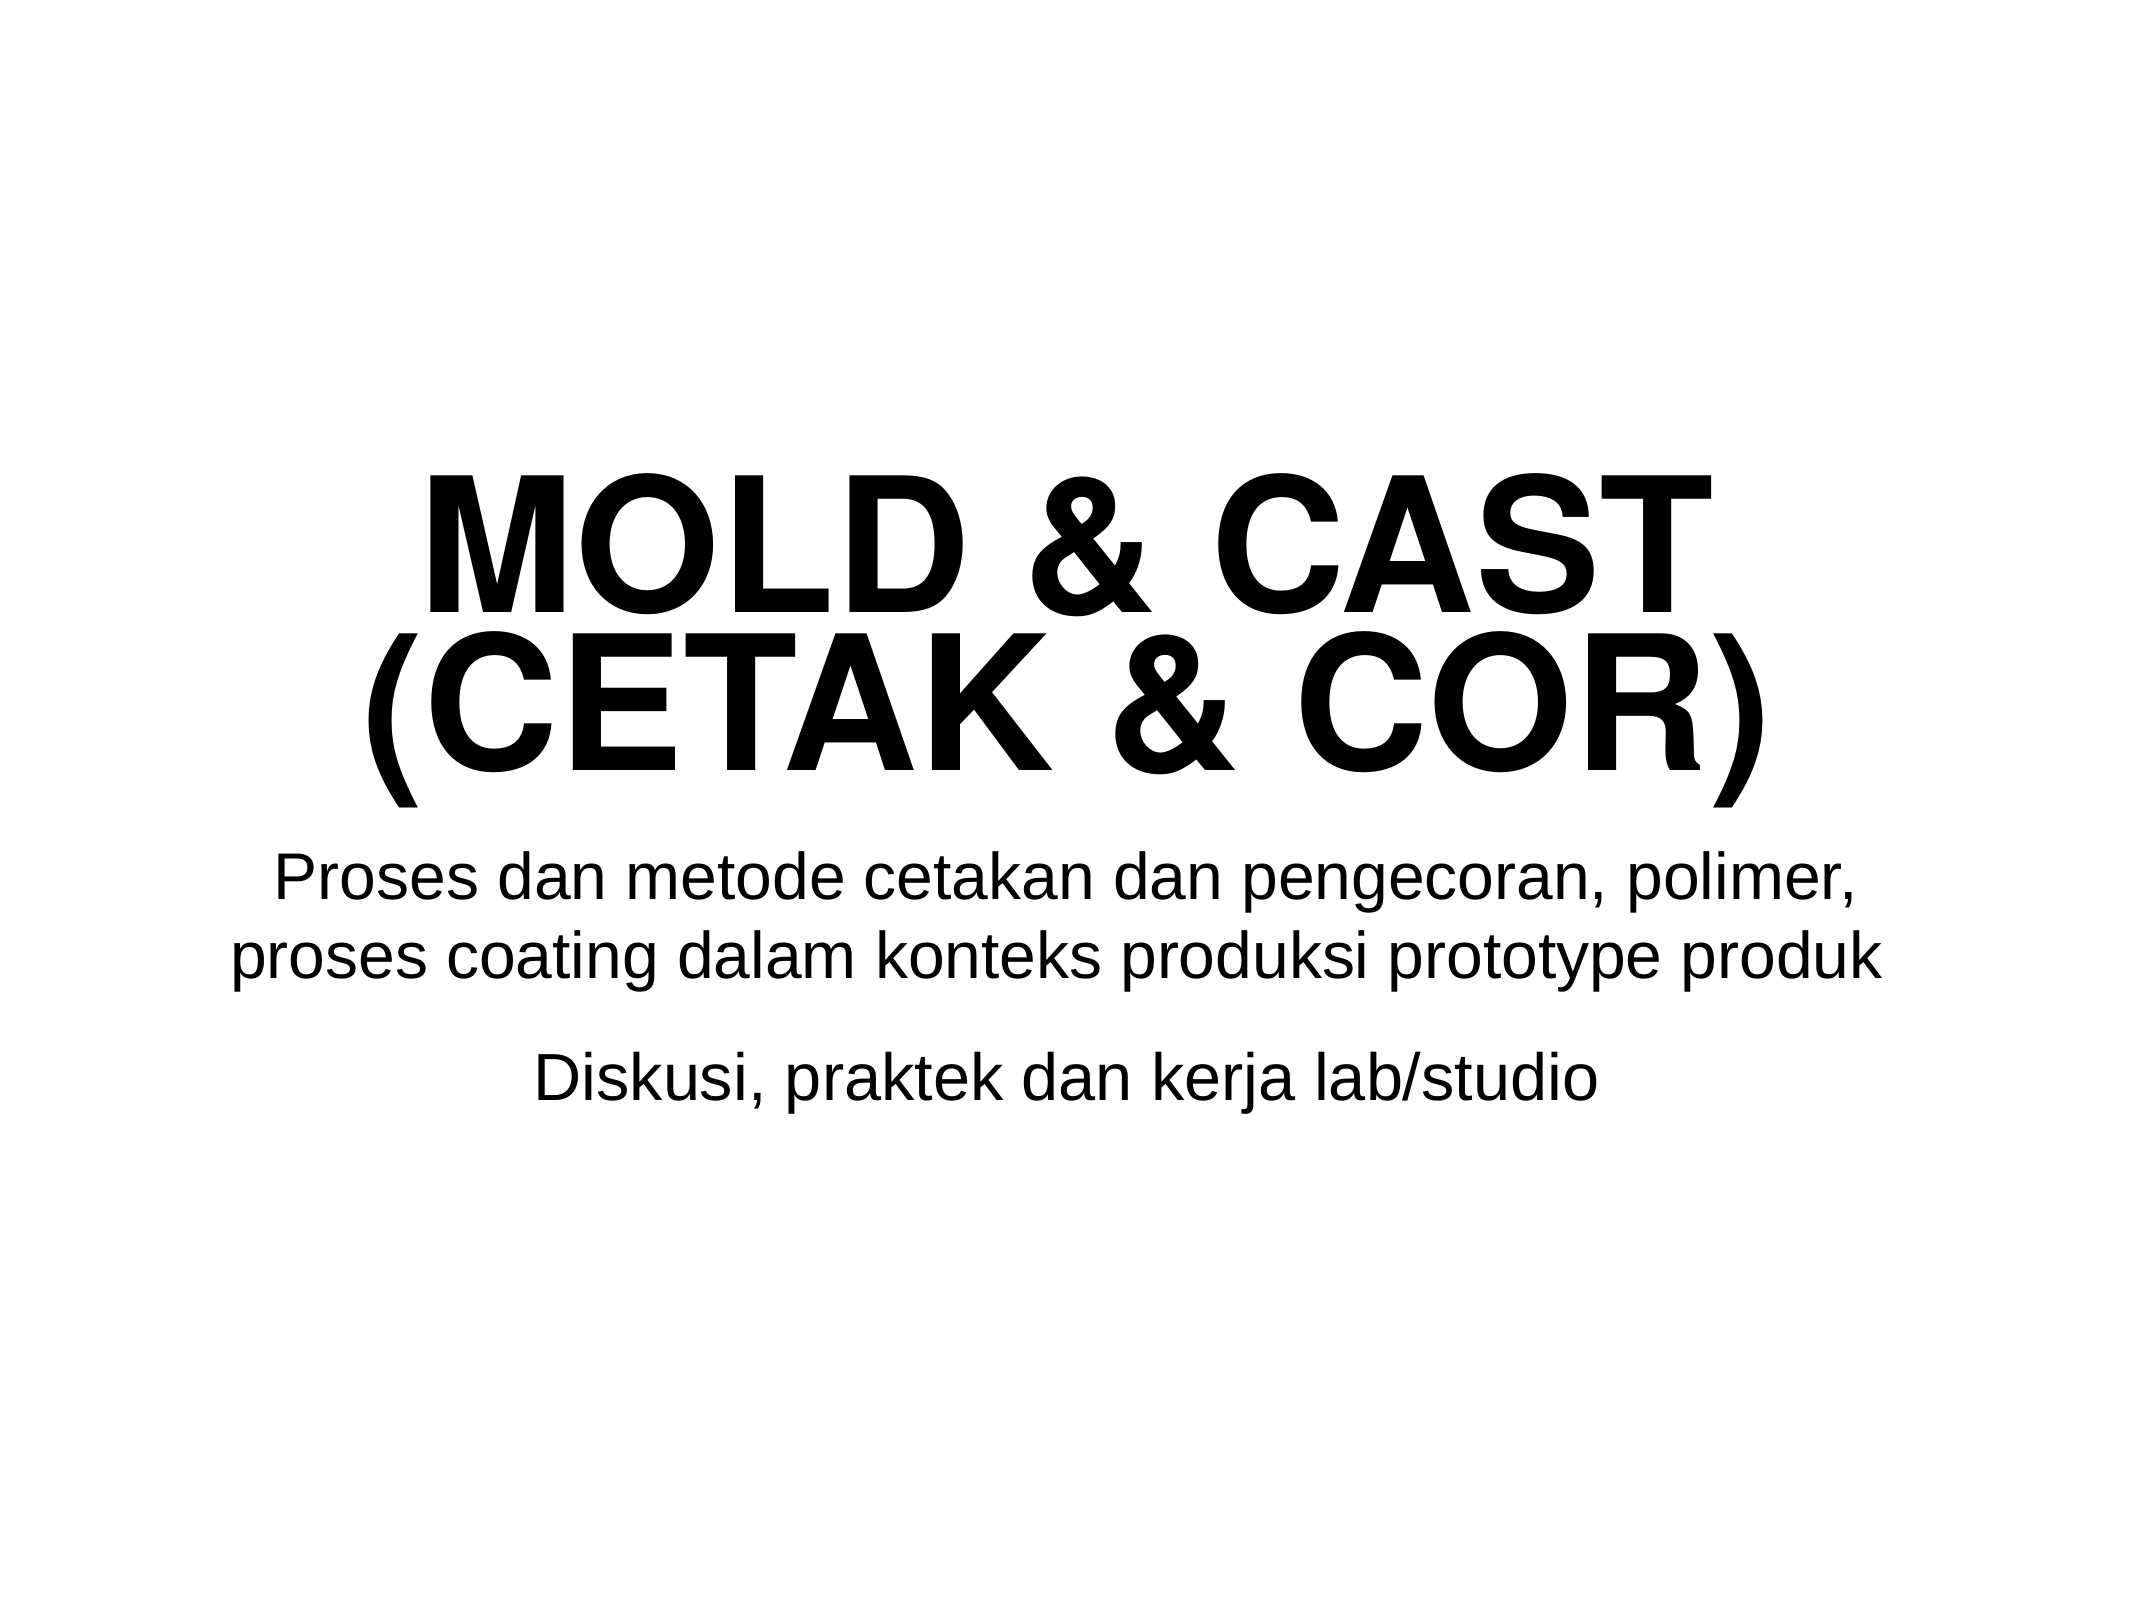

# MOLD & CAST
(CETAK & COR)
Proses dan metode cetakan dan pengecoran, polimer, proses coating dalam konteks produksi prototype produk
Diskusi, praktek dan kerja lab/studio